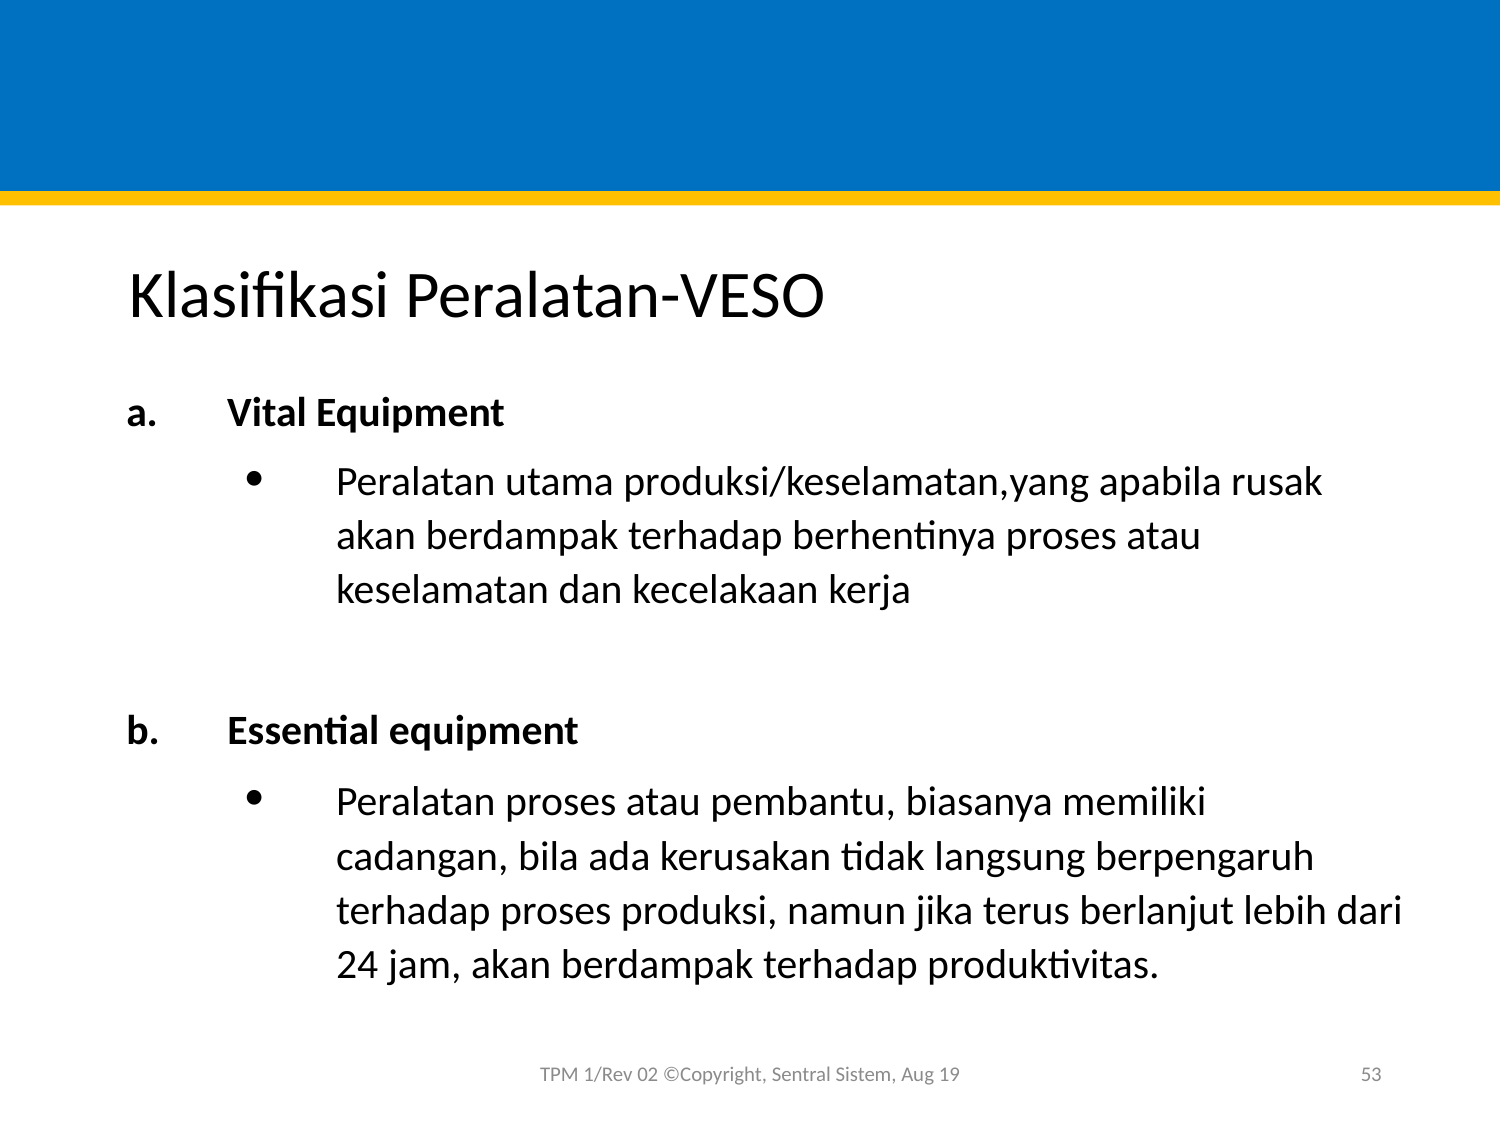

Klasifikasi Peralatan-VESO
a.
Vital Equipment
•
Peralatan utama produksi/keselamatan,yang apabila rusak
akan berdampak terhadap berhentinya proses atau
keselamatan dan kecelakaan kerja
b.
Essential equipment
•
Peralatan proses atau pembantu, biasanya memiliki
cadangan, bila ada kerusakan tidak langsung berpengaruh
terhadap proses produksi, namun jika terus berlanjut lebih dari
24 jam, akan berdampak terhadap produktivitas.
TPM 1/Rev 02 ©Copyright, Sentral Sistem, Aug 19
53